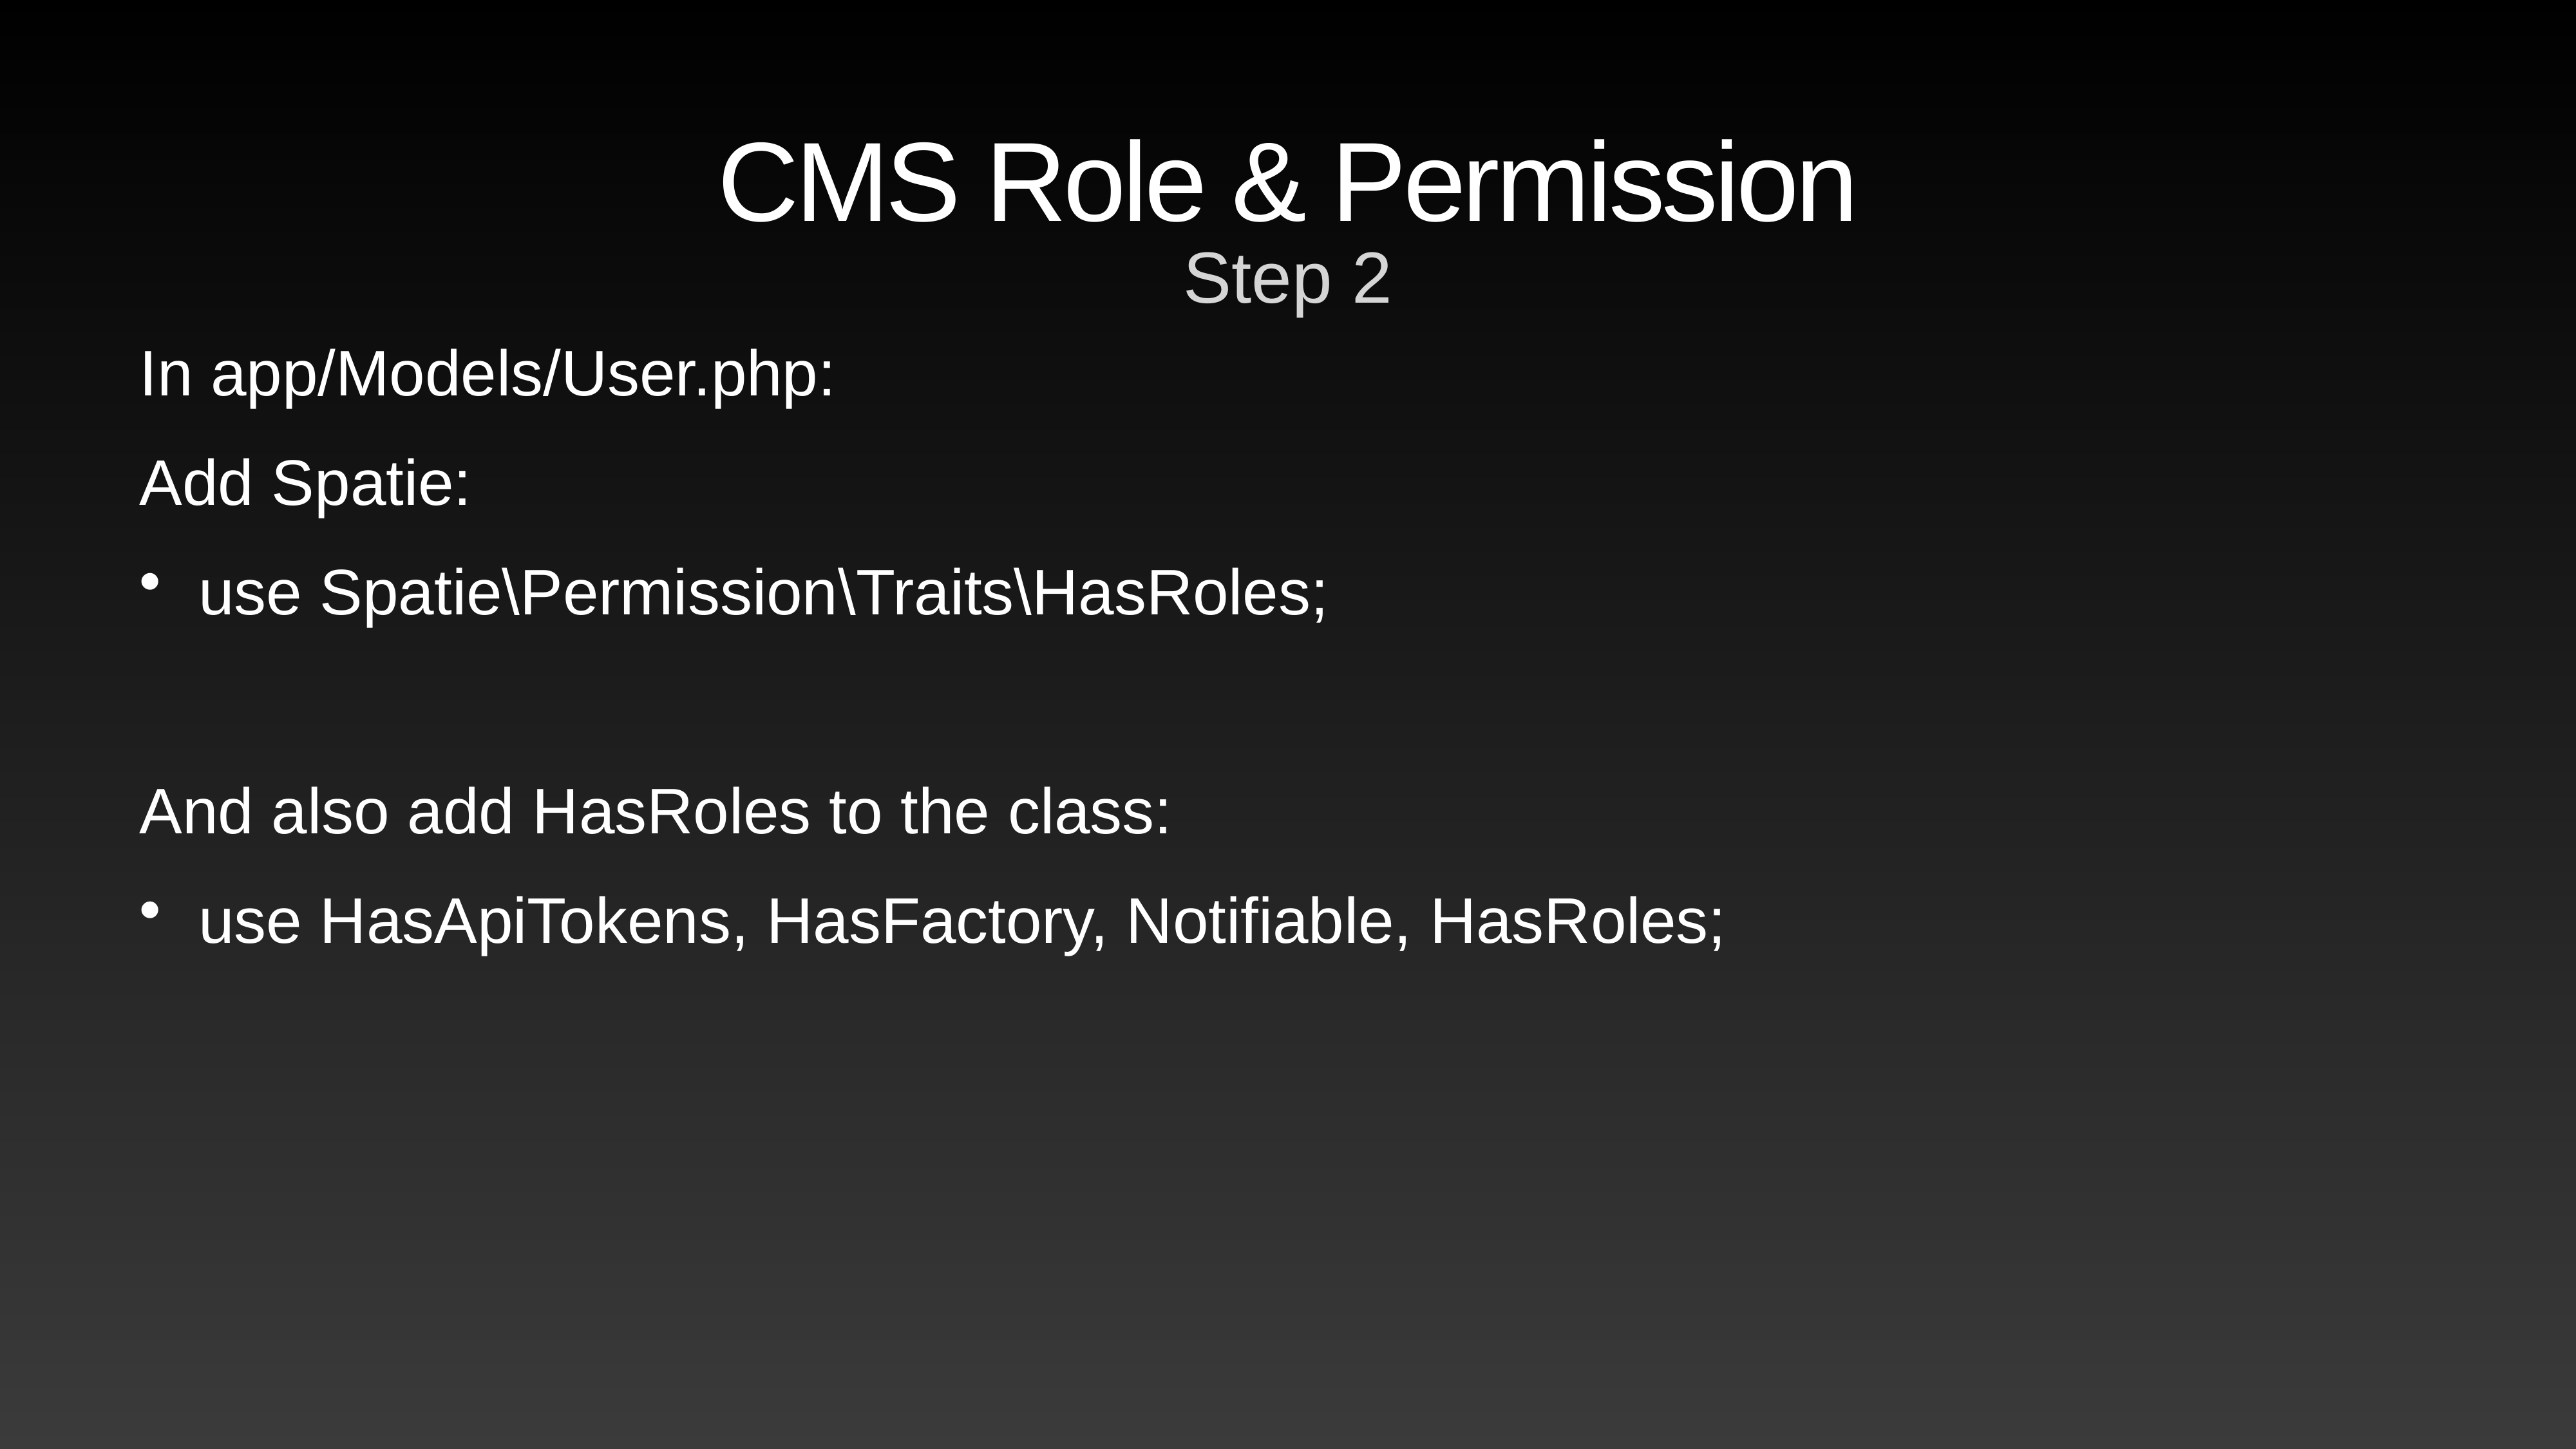

# CMS Role & Permission
Step 2
In app/Models/User.php:
Add Spatie:
use Spatie\Permission\Traits\HasRoles;

And also add HasRoles to the class:
use HasApiTokens, HasFactory, Notifiable, HasRoles;